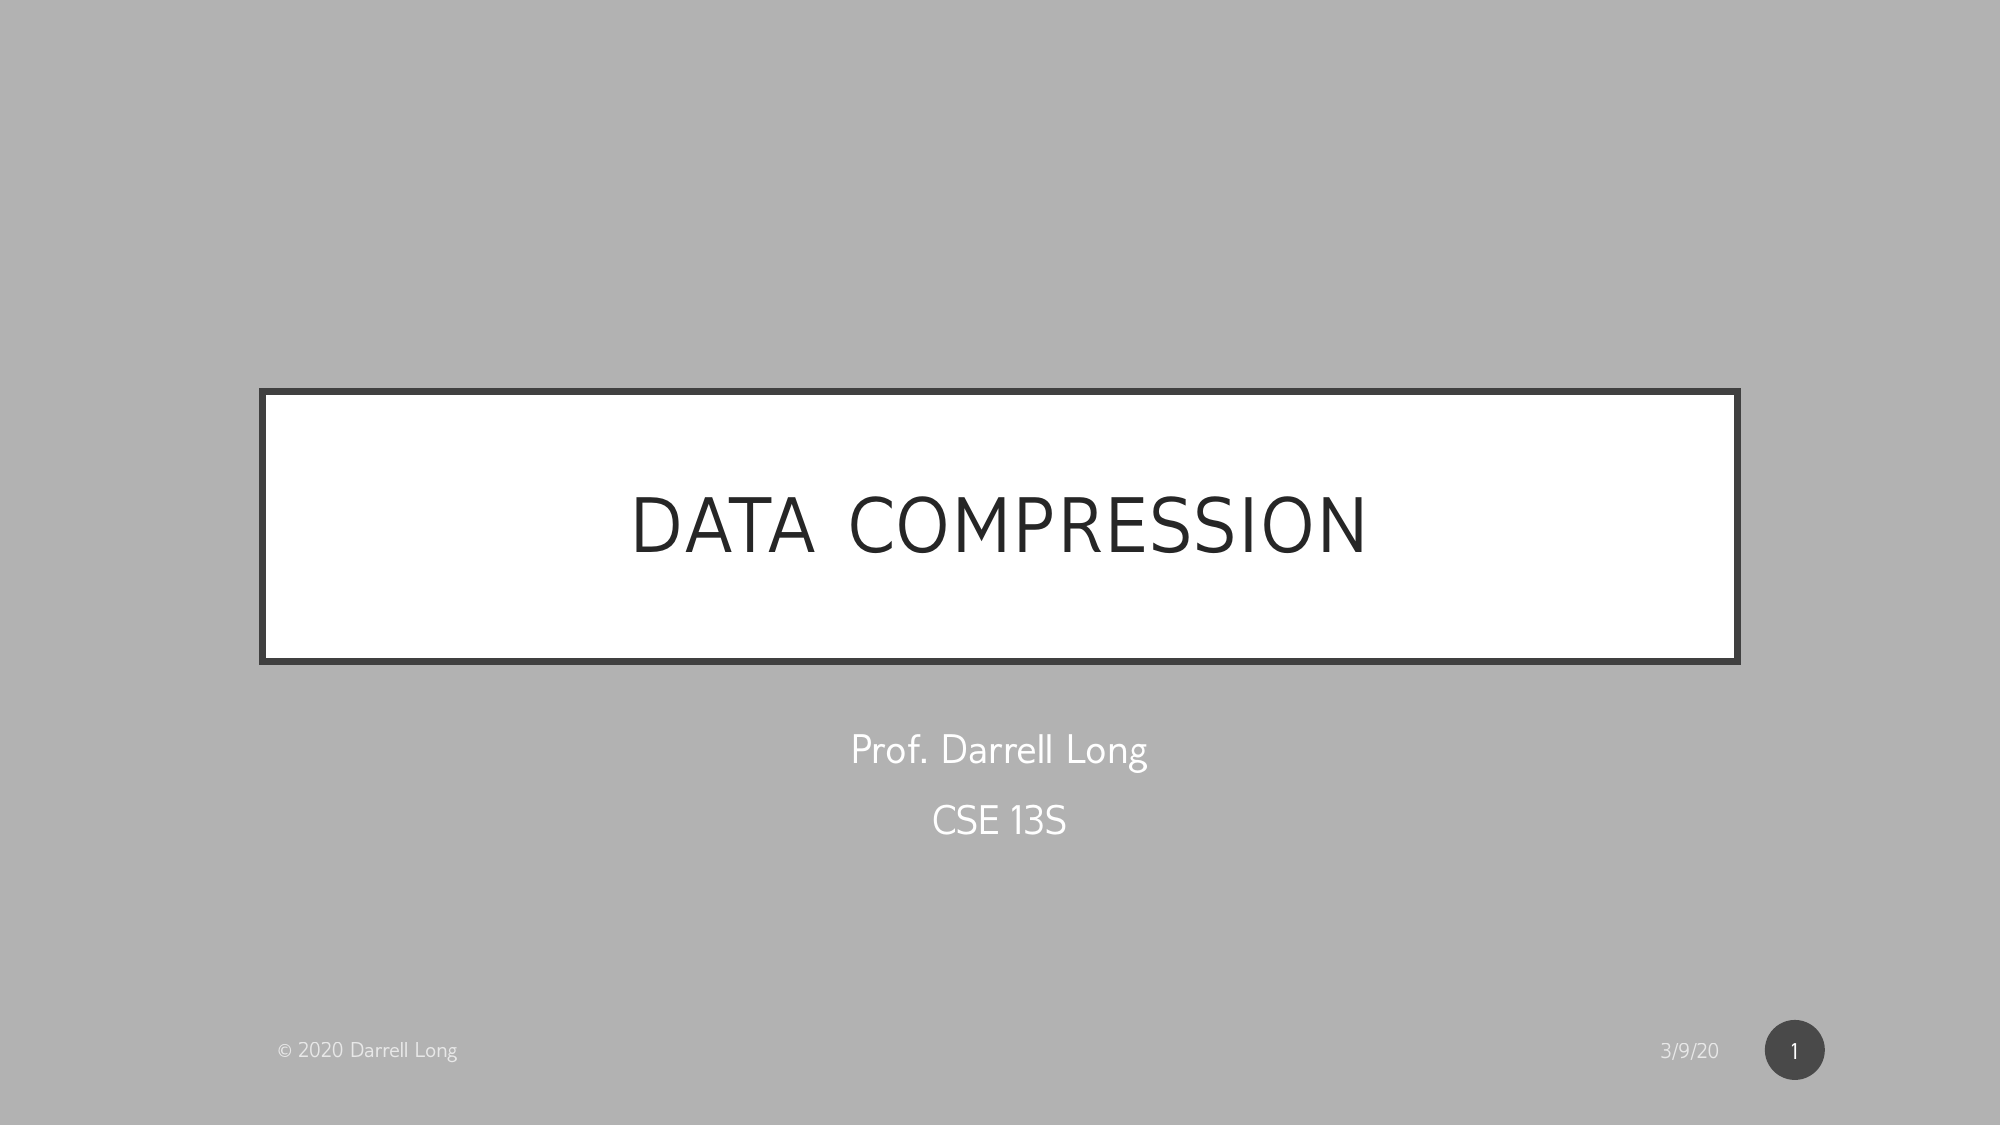

# Data COMPRESSION
Prof. Darrell Long
CSE 13S
1
© 2020 Darrell Long
3/9/20